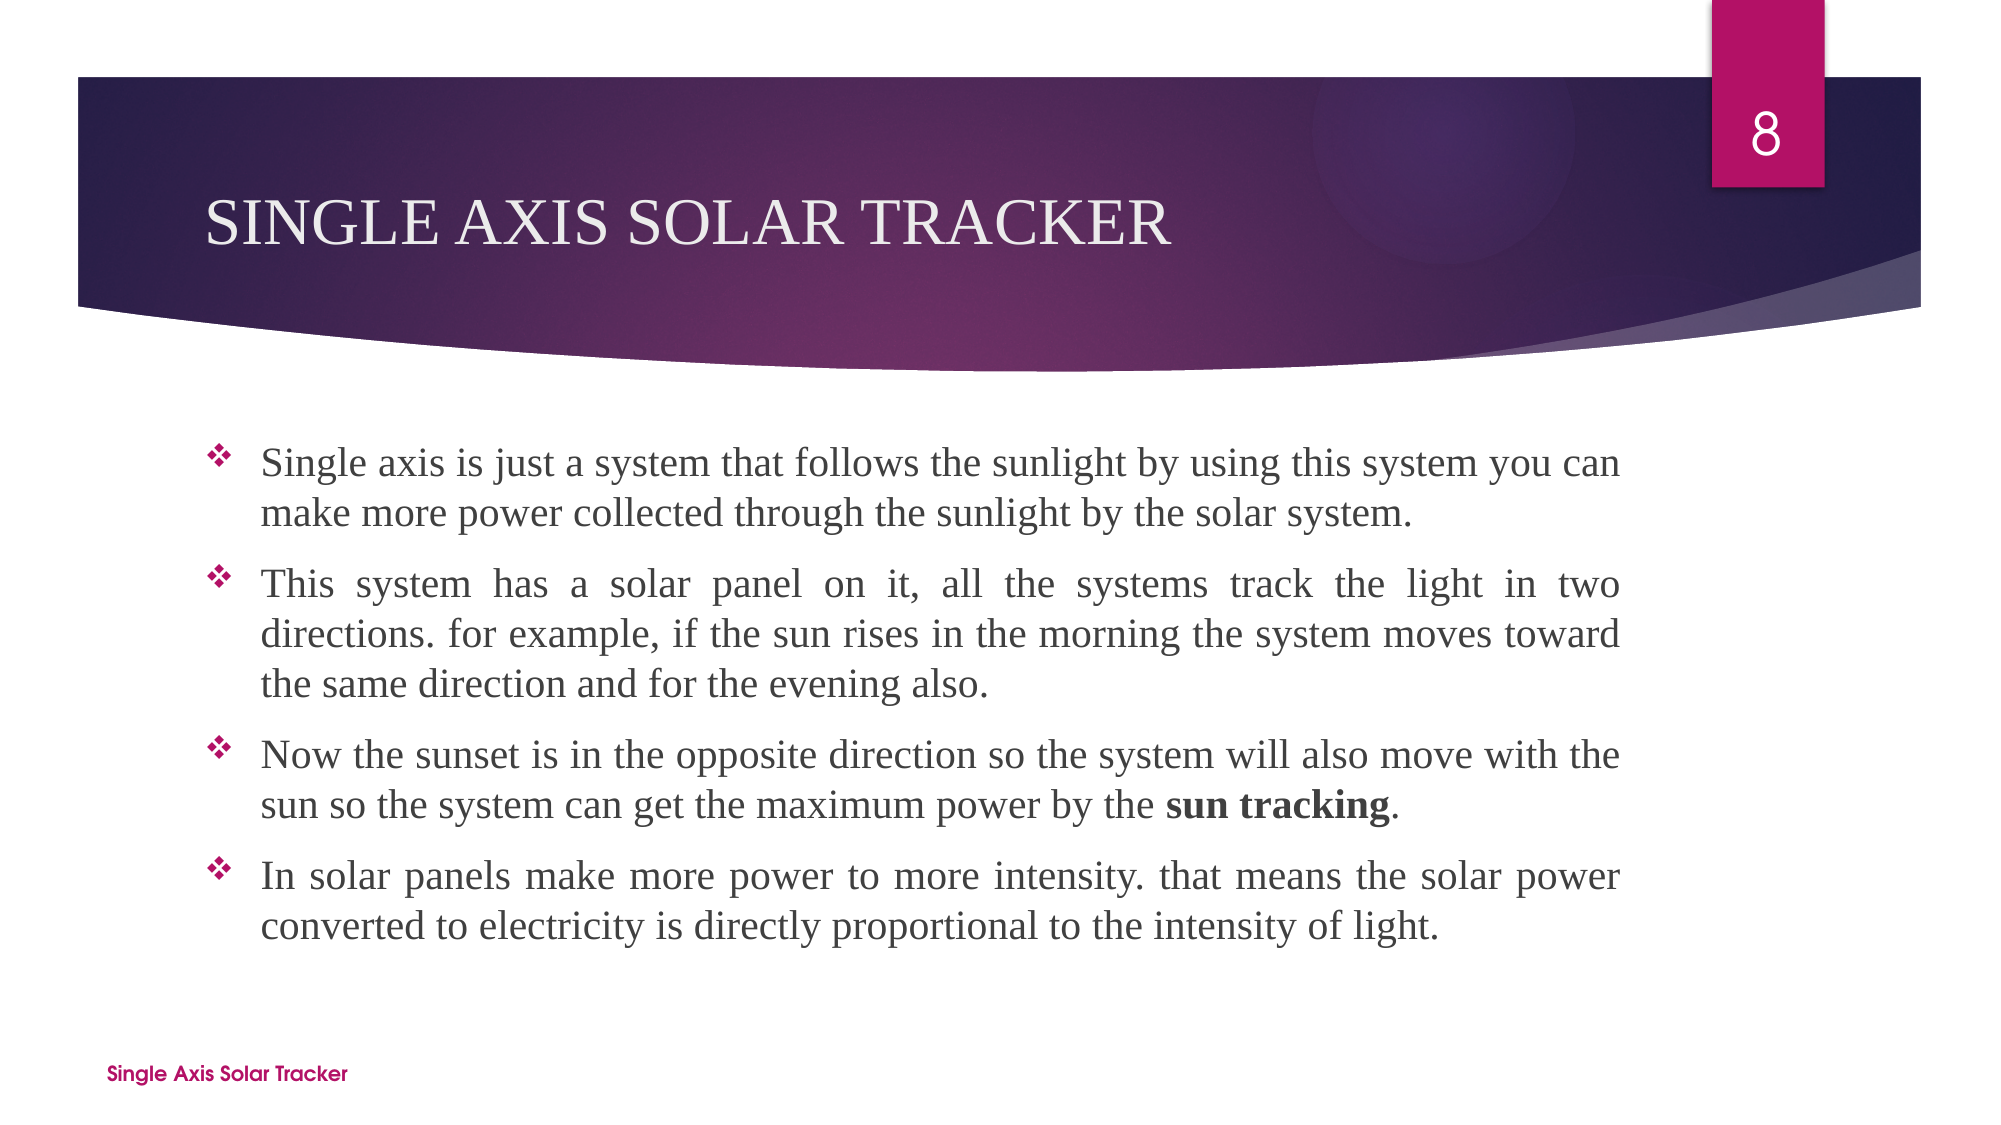

8
# SINGLE AXIS SOLAR TRACKER
Single axis is just a system that follows the sunlight by using this system you can make more power collected through the sunlight by the solar system.
This system has a solar panel on it, all the systems track the light in two directions. for example, if the sun rises in the morning the system moves toward the same direction and for the evening also.
Now the sunset is in the opposite direction so the system will also move with the sun so the system can get the maximum power by the sun tracking.
In solar panels make more power to more intensity. that means the solar power converted to electricity is directly proportional to the intensity of light.

Single Axis Solar Tracker